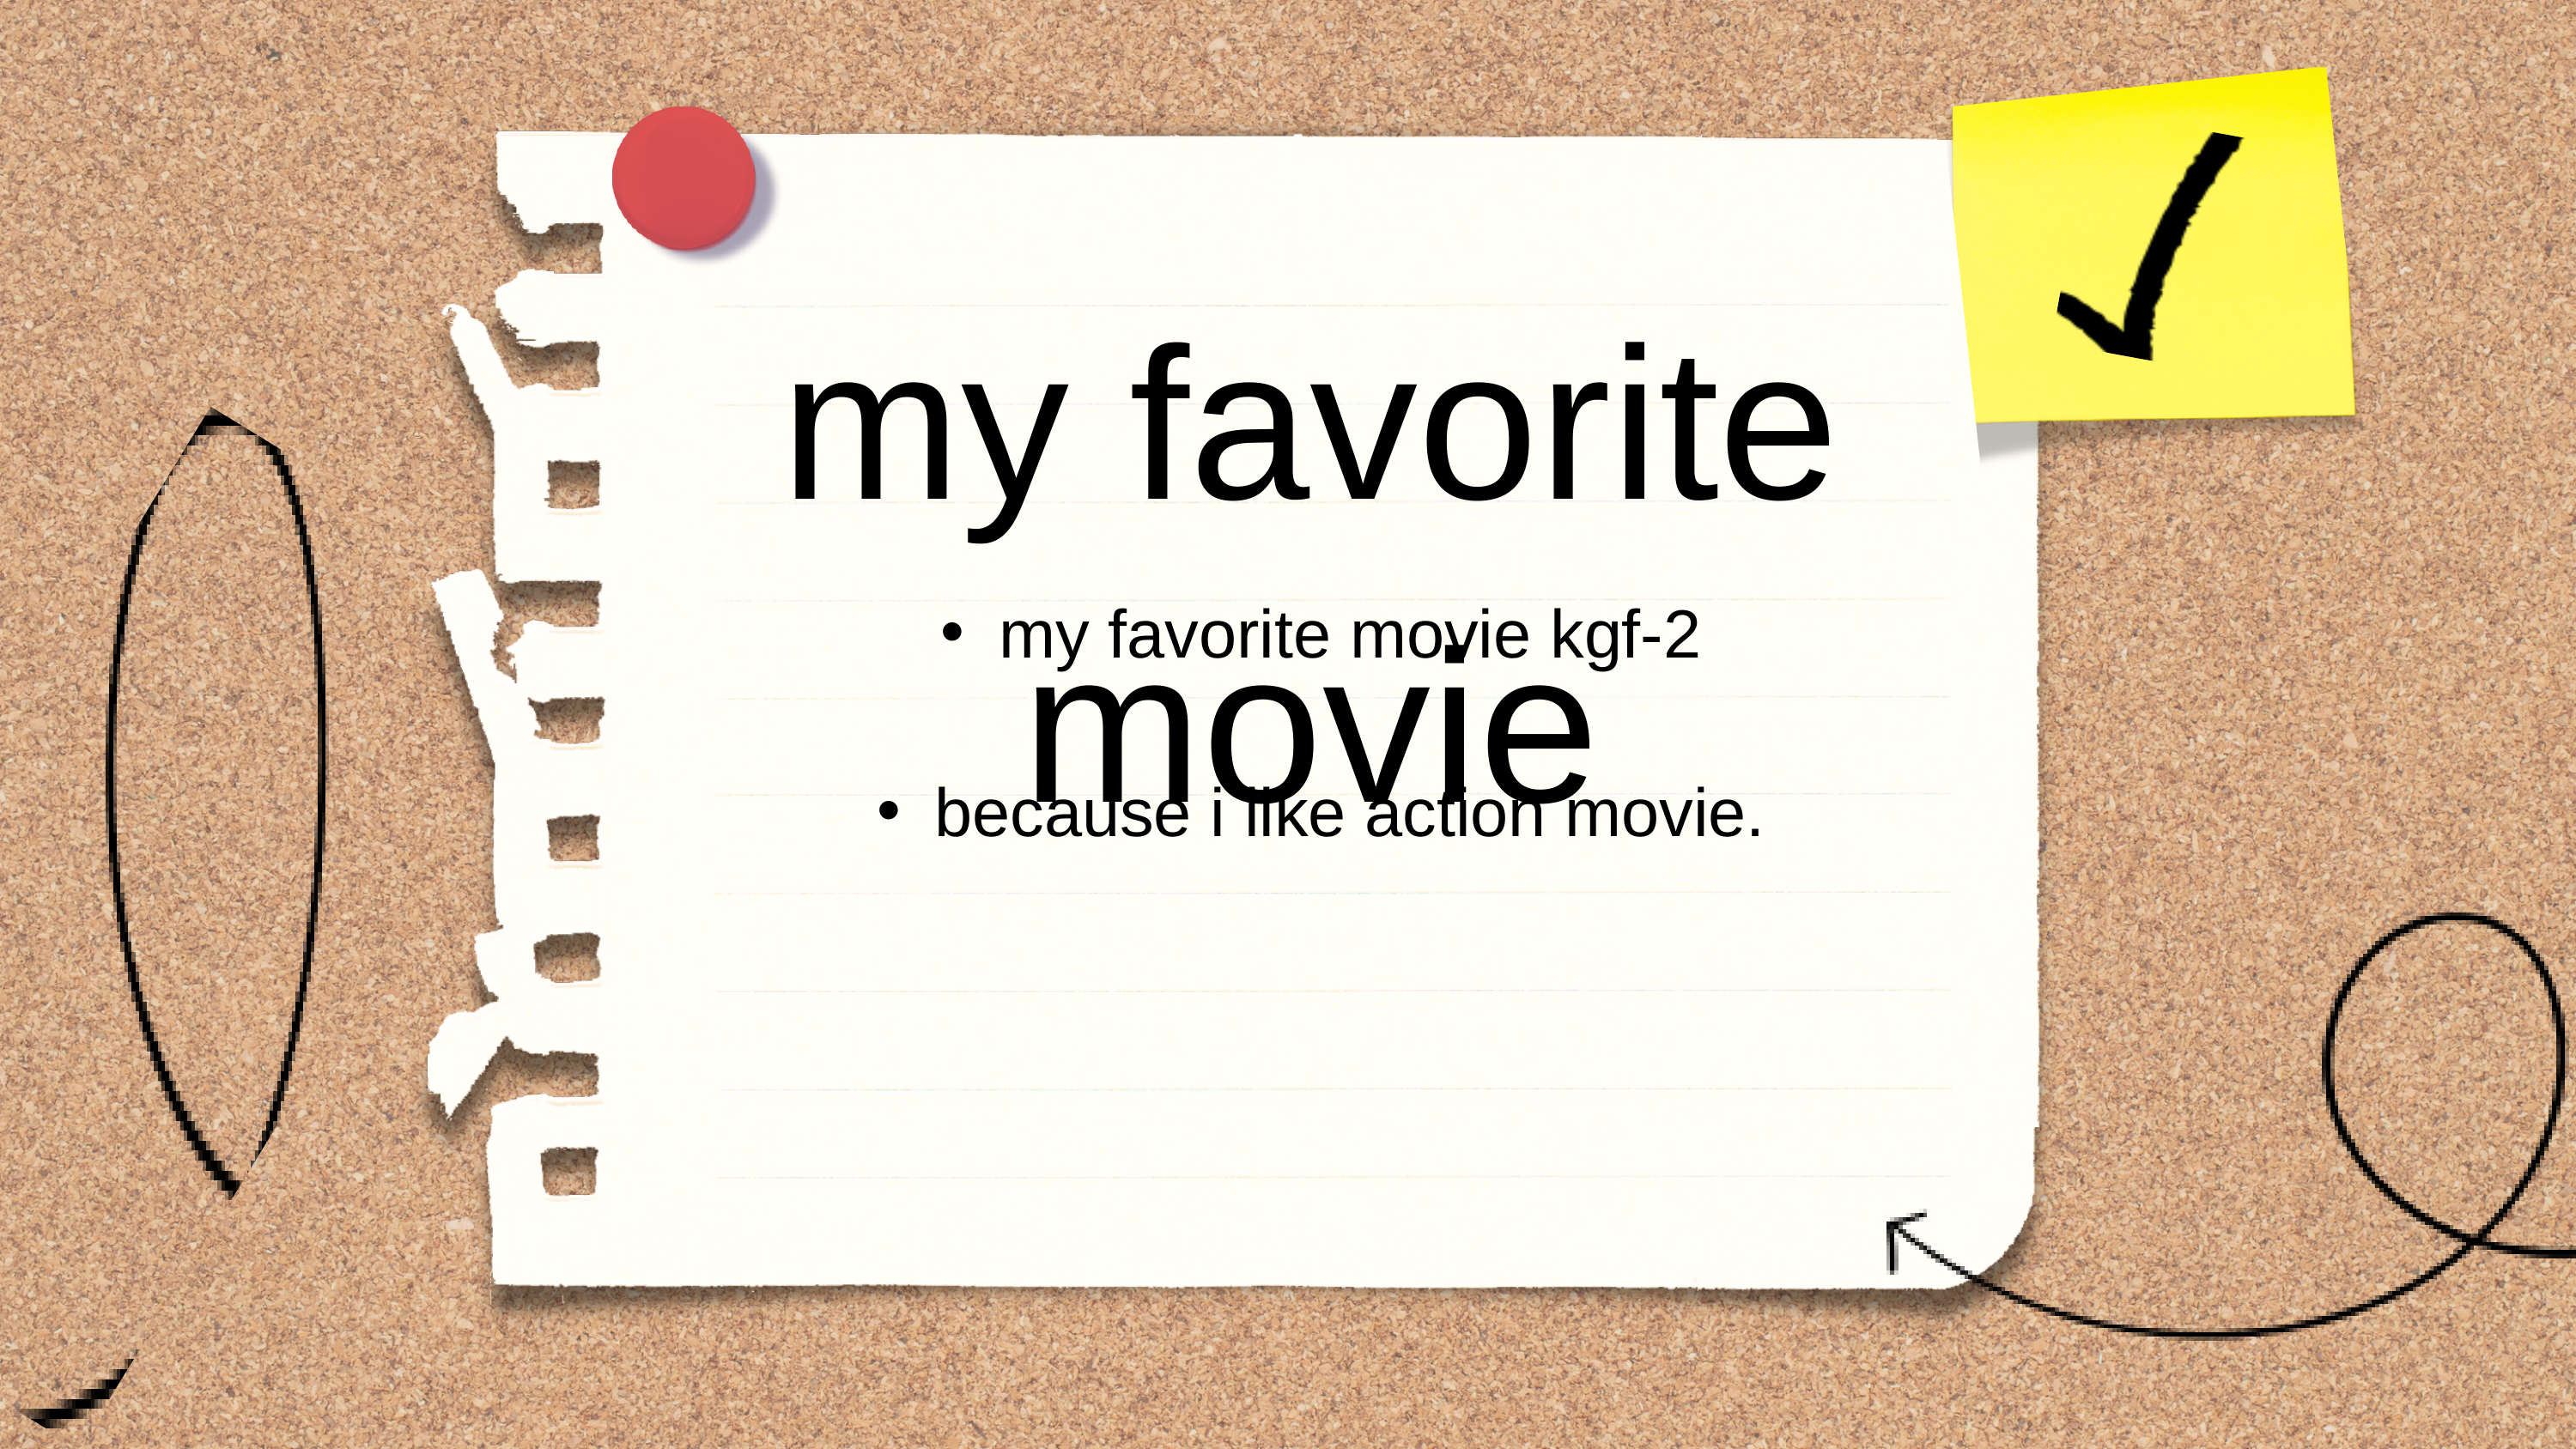

my favorite movie
my favorite movie kgf-2

because i like action movie.